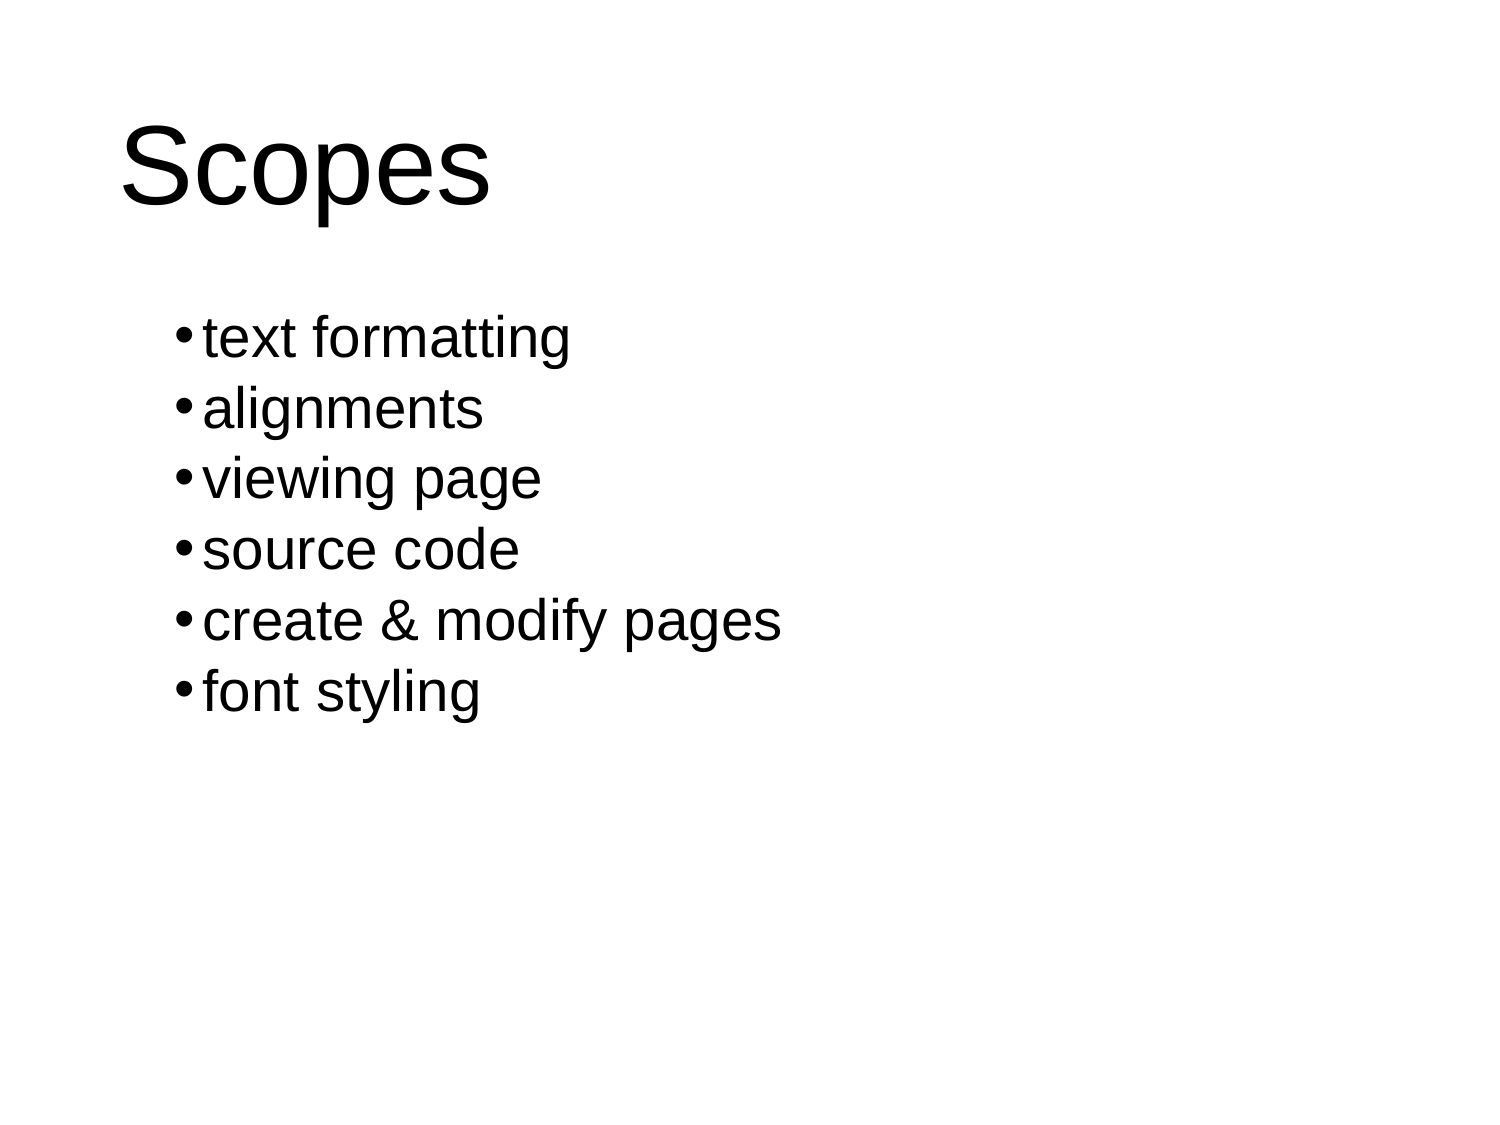

# Scopes
text formatting
alignments
viewing page
source code
create & modify pages
font styling